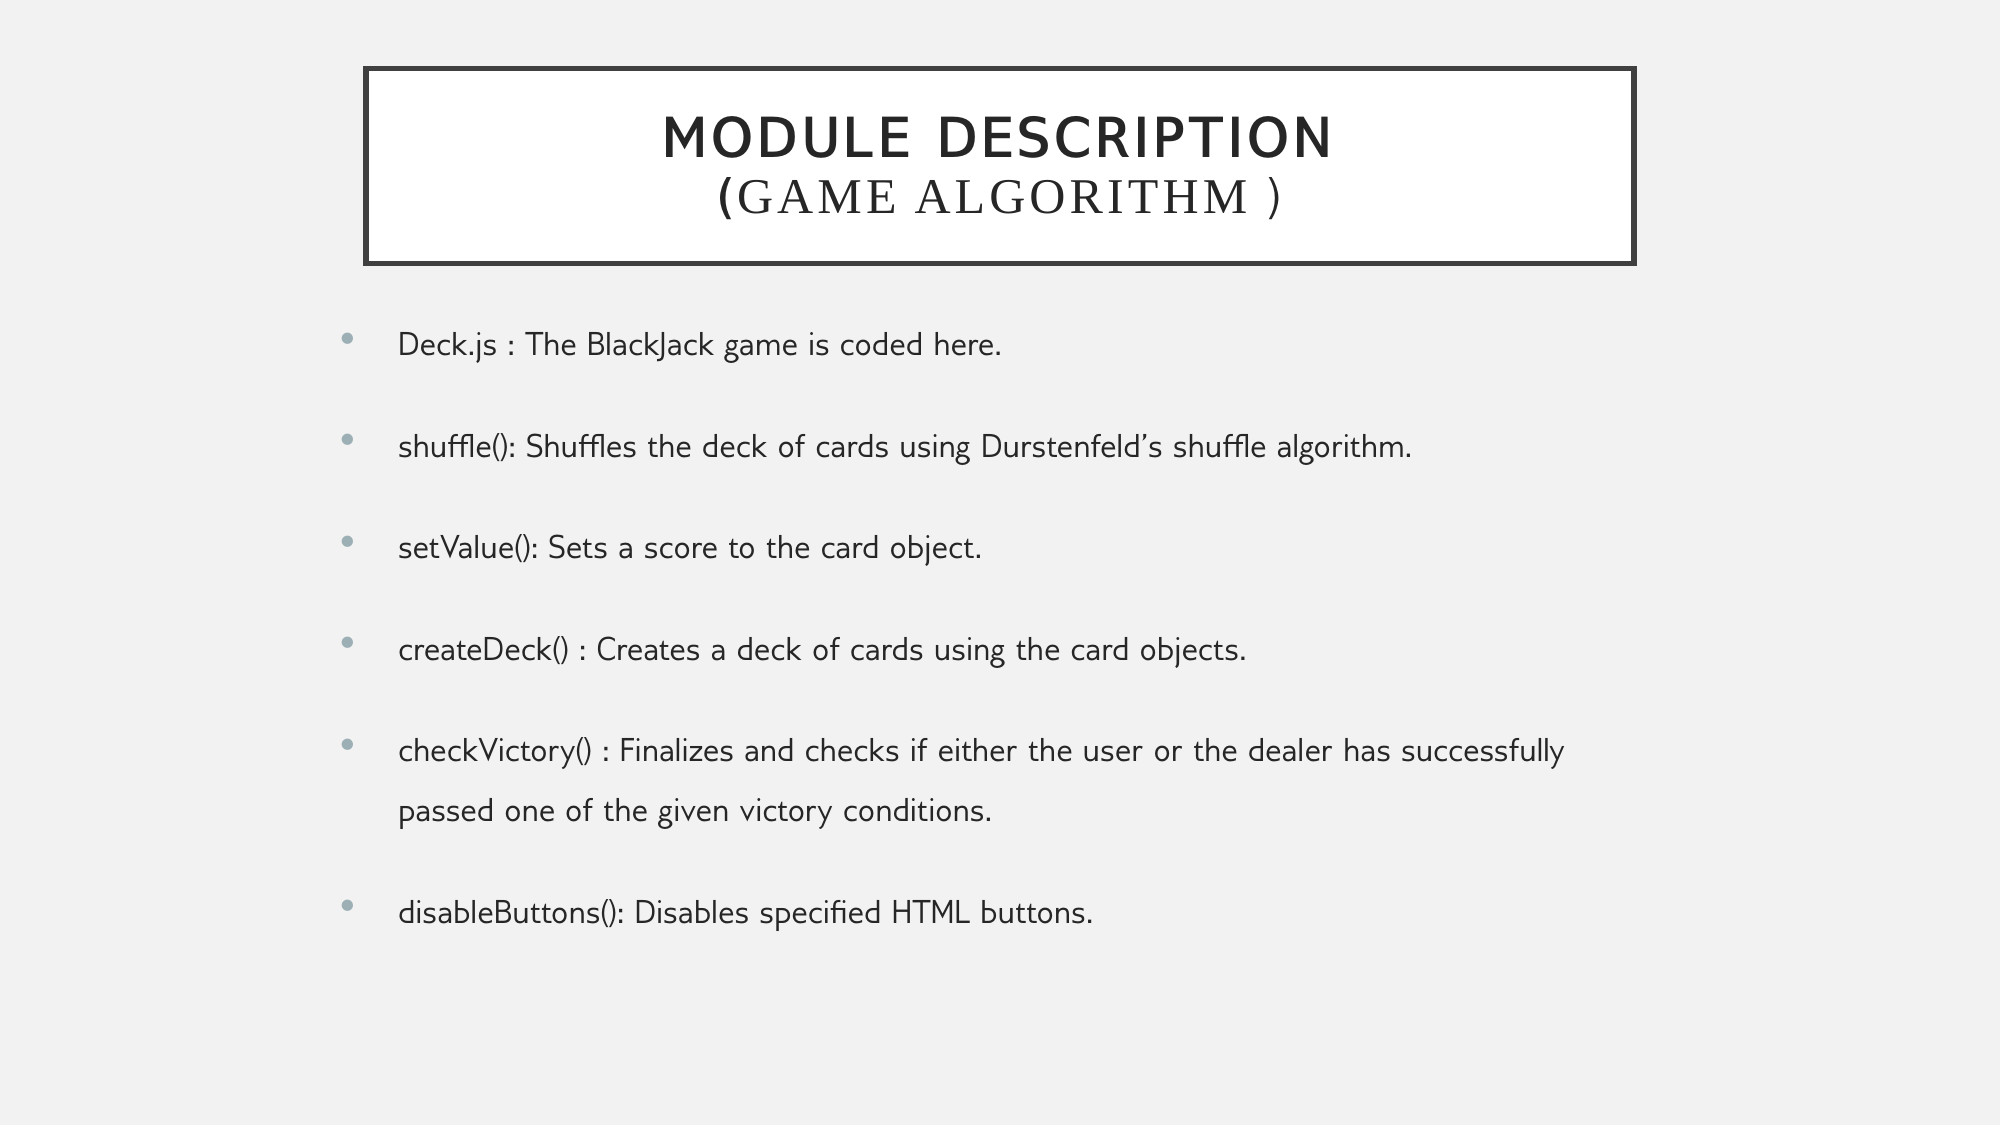

# Module Description (Game Algorithm )
Deck.js : The BlackJack game is coded here.
shuffle(): Shuffles the deck of cards using Durstenfeld’s shuffle algorithm.
setValue(): Sets a score to the card object.
createDeck() : Creates a deck of cards using the card objects.
checkVictory() : Finalizes and checks if either the user or the dealer has successfully passed one of the given victory conditions.
disableButtons(): Disables specified HTML buttons.